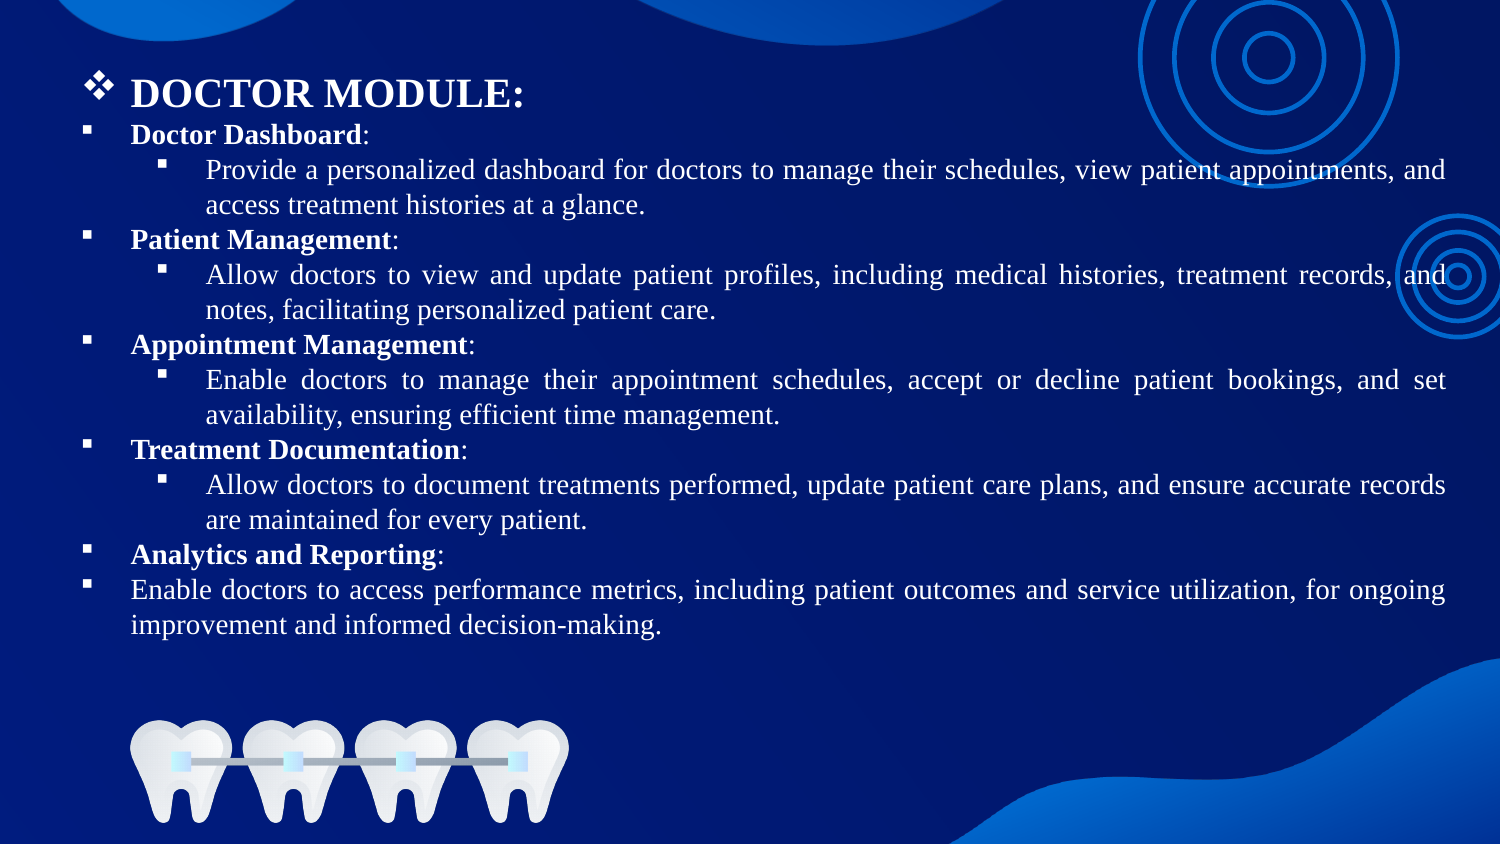

DOCTOR MODULE:
Doctor Dashboard:
Provide a personalized dashboard for doctors to manage their schedules, view patient appointments, and access treatment histories at a glance.
Patient Management:
Allow doctors to view and update patient profiles, including medical histories, treatment records, and notes, facilitating personalized patient care.
Appointment Management:
Enable doctors to manage their appointment schedules, accept or decline patient bookings, and set availability, ensuring efficient time management.
Treatment Documentation:
Allow doctors to document treatments performed, update patient care plans, and ensure accurate records are maintained for every patient.
Analytics and Reporting:
Enable doctors to access performance metrics, including patient outcomes and service utilization, for ongoing improvement and informed decision-making.